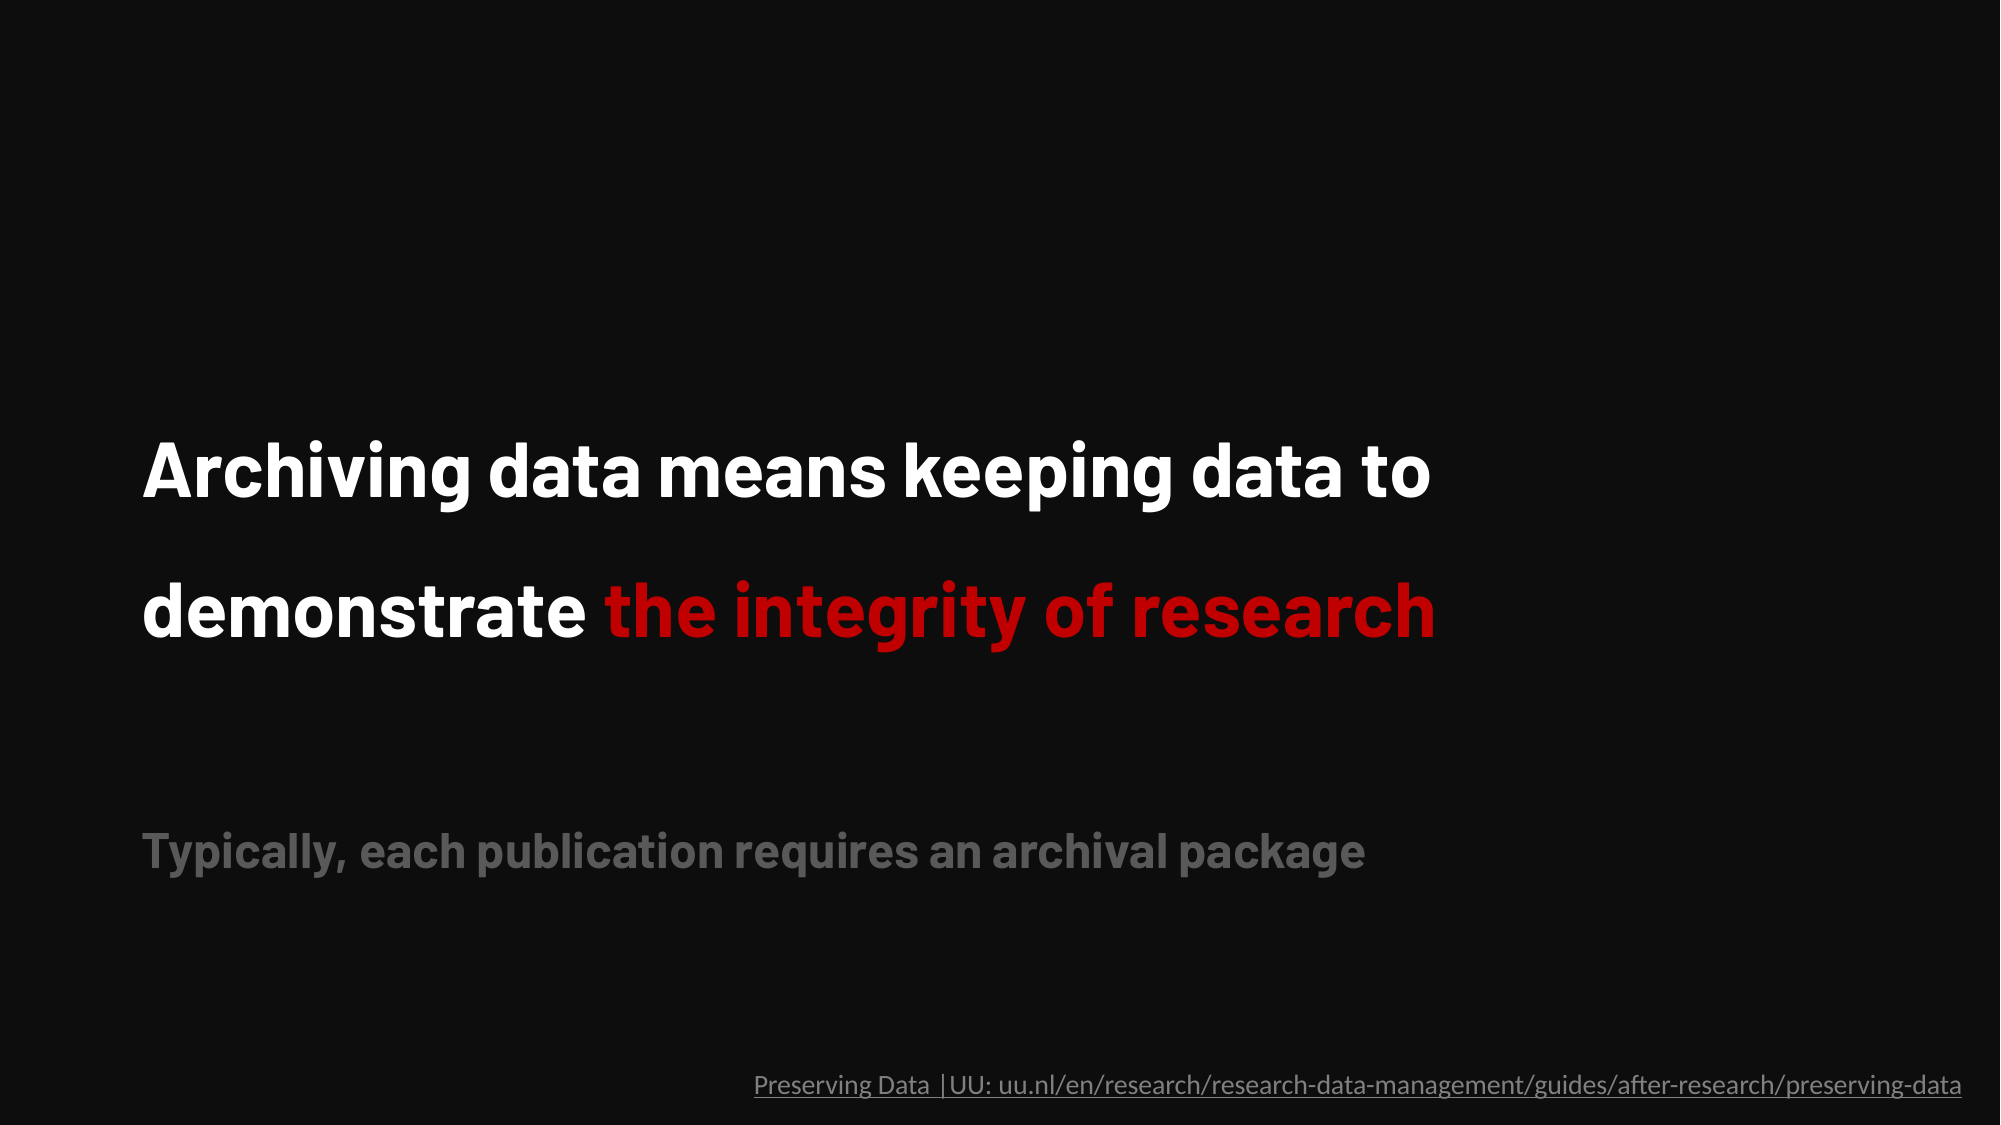

Archiving data means keeping data to demonstrate the integrity of research
Typically, each publication requires an archival package
Preserving Data |UU: uu.nl/en/research/research-data-management/guides/after-research/preserving-data